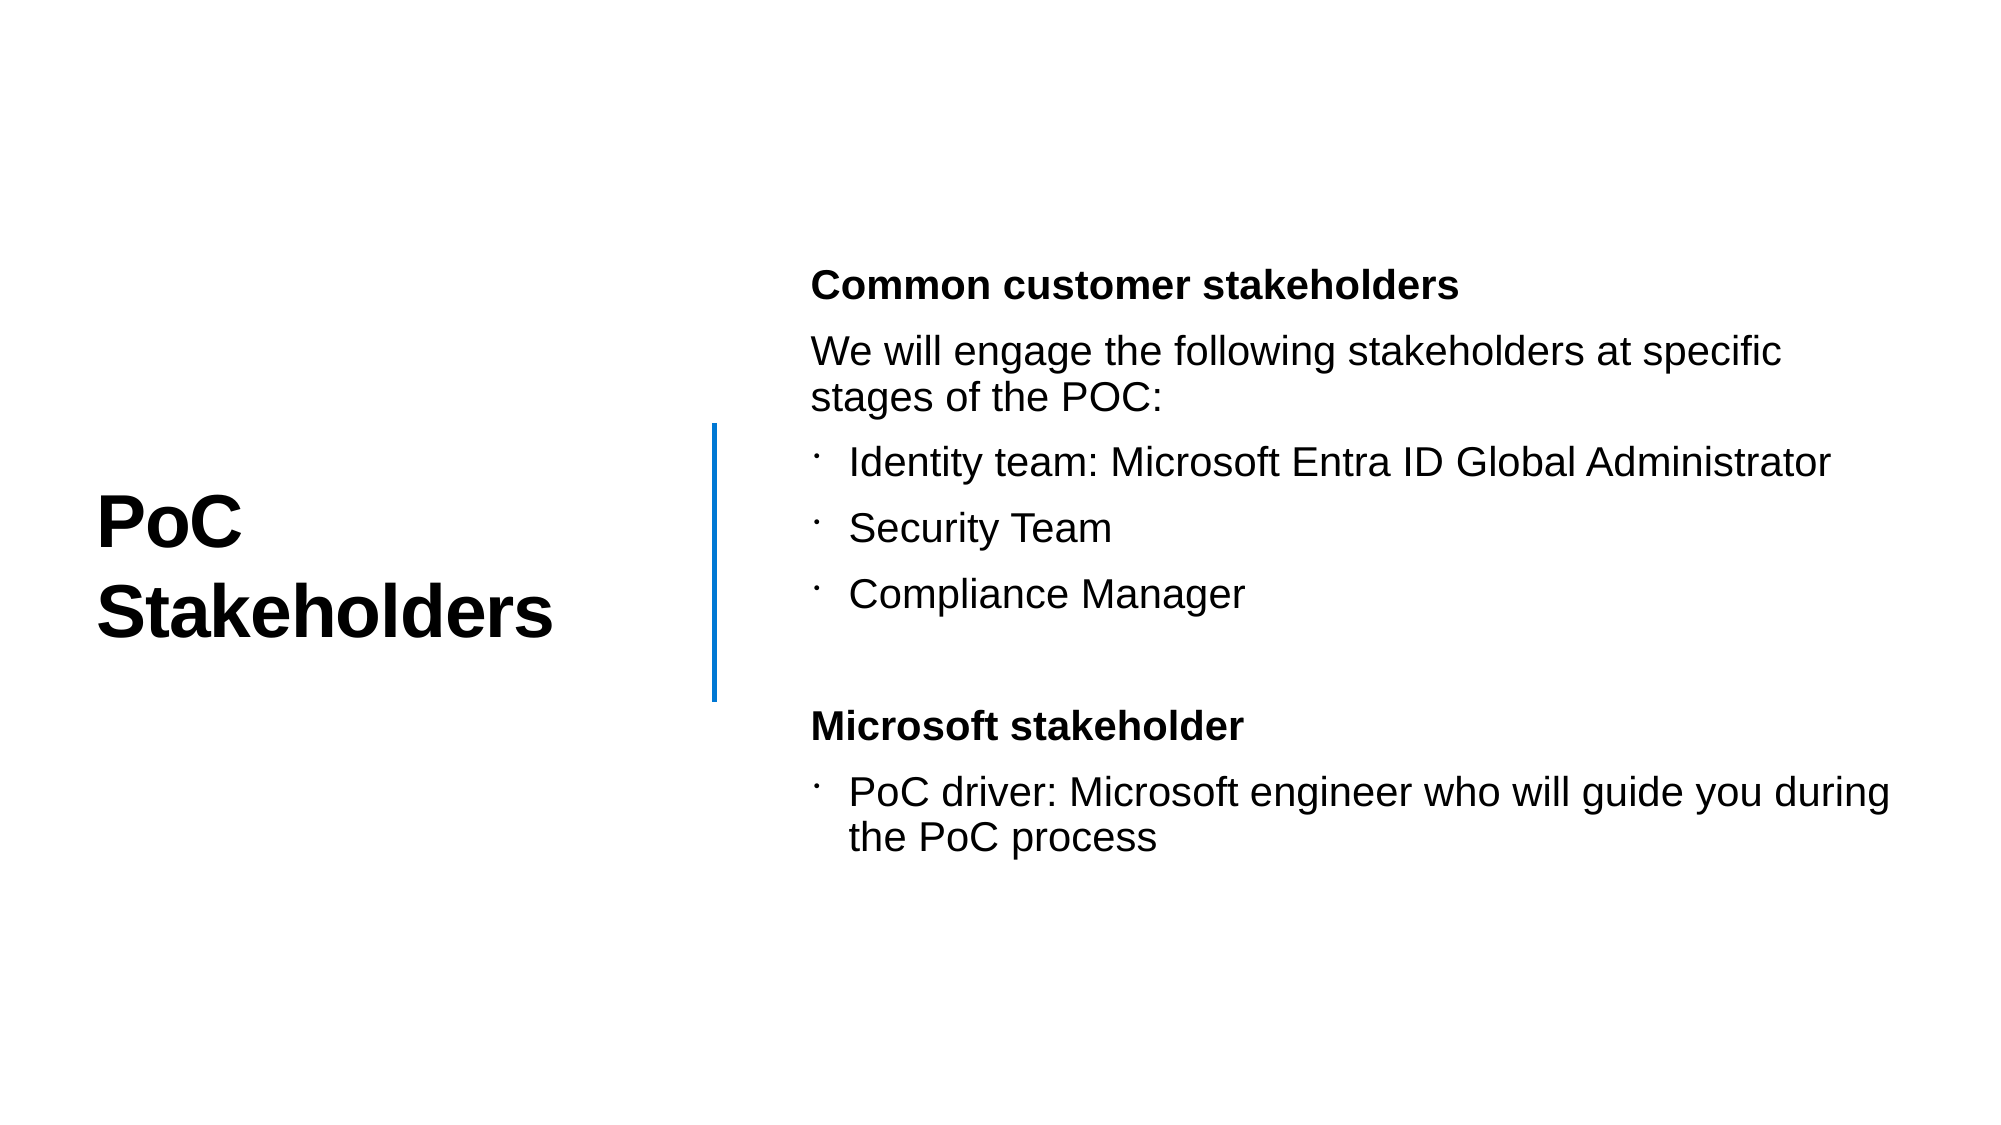

# PoC  Stakeholders
Common customer stakeholders
We will engage the following stakeholders at specific stages of the POC:
Identity team: Microsoft Entra ID Global Administrator
Security Team
Compliance Manager

Microsoft stakeholder
PoC driver: Microsoft engineer who will guide you during the PoC process